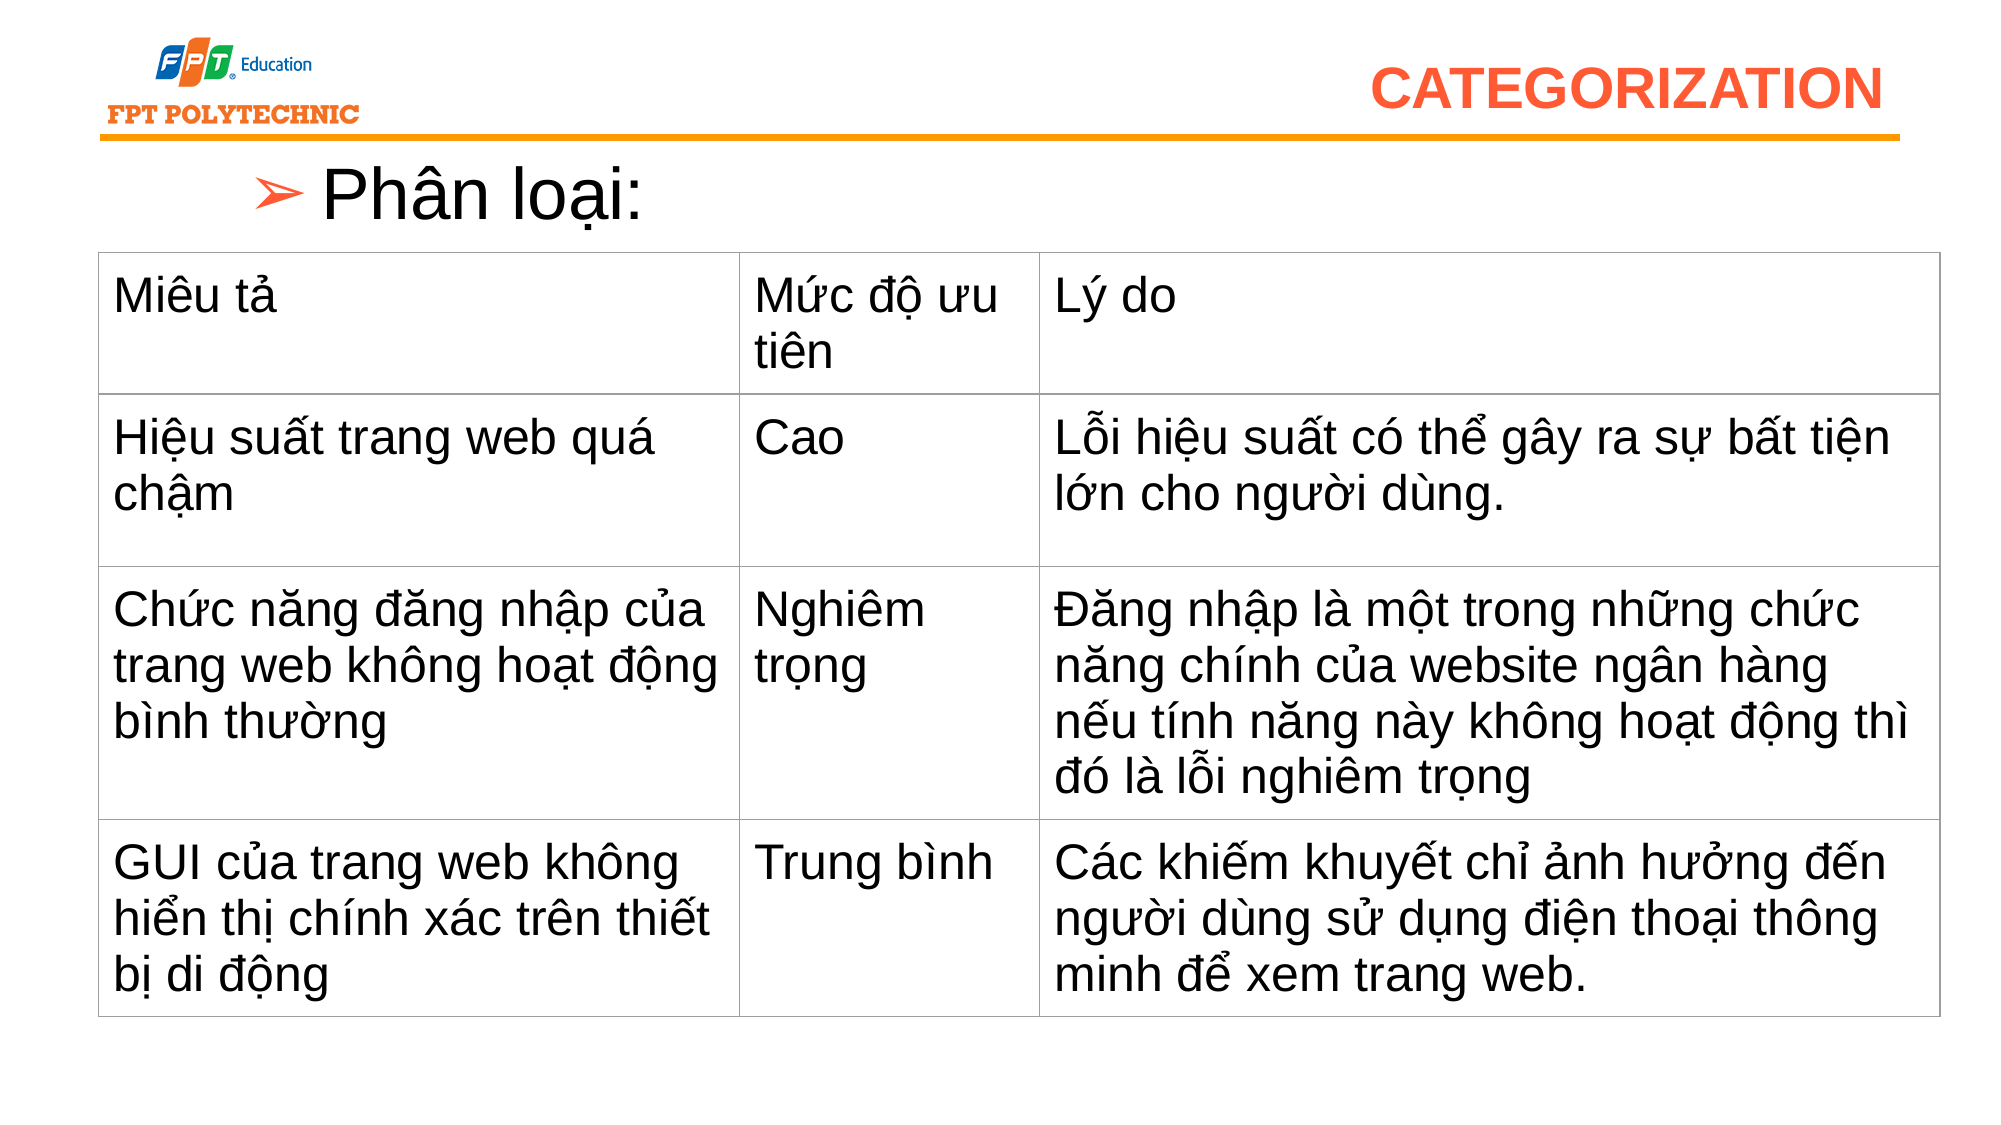

# categorization
Phân loại:

| Miêu tả | Mức độ ưu tiên | Lý do |
| --- | --- | --- |
| Hiệu suất trang web quá chậm | Cao | Lỗi hiệu suất có thể gây ra sự bất tiện lớn cho người dùng. |
| Chức năng đăng nhập của trang web không hoạt động bình thường | Nghiêm trọng | Đăng nhập là một trong những chức năng chính của website ngân hàng nếu tính năng này không hoạt động thì đó là lỗi nghiêm trọng |
| GUI của trang web không hiển thị chính xác trên thiết bị di động | Trung bình | Các khiếm khuyết chỉ ảnh hưởng đến người dùng sử dụng điện thoại thông minh để xem trang web. |